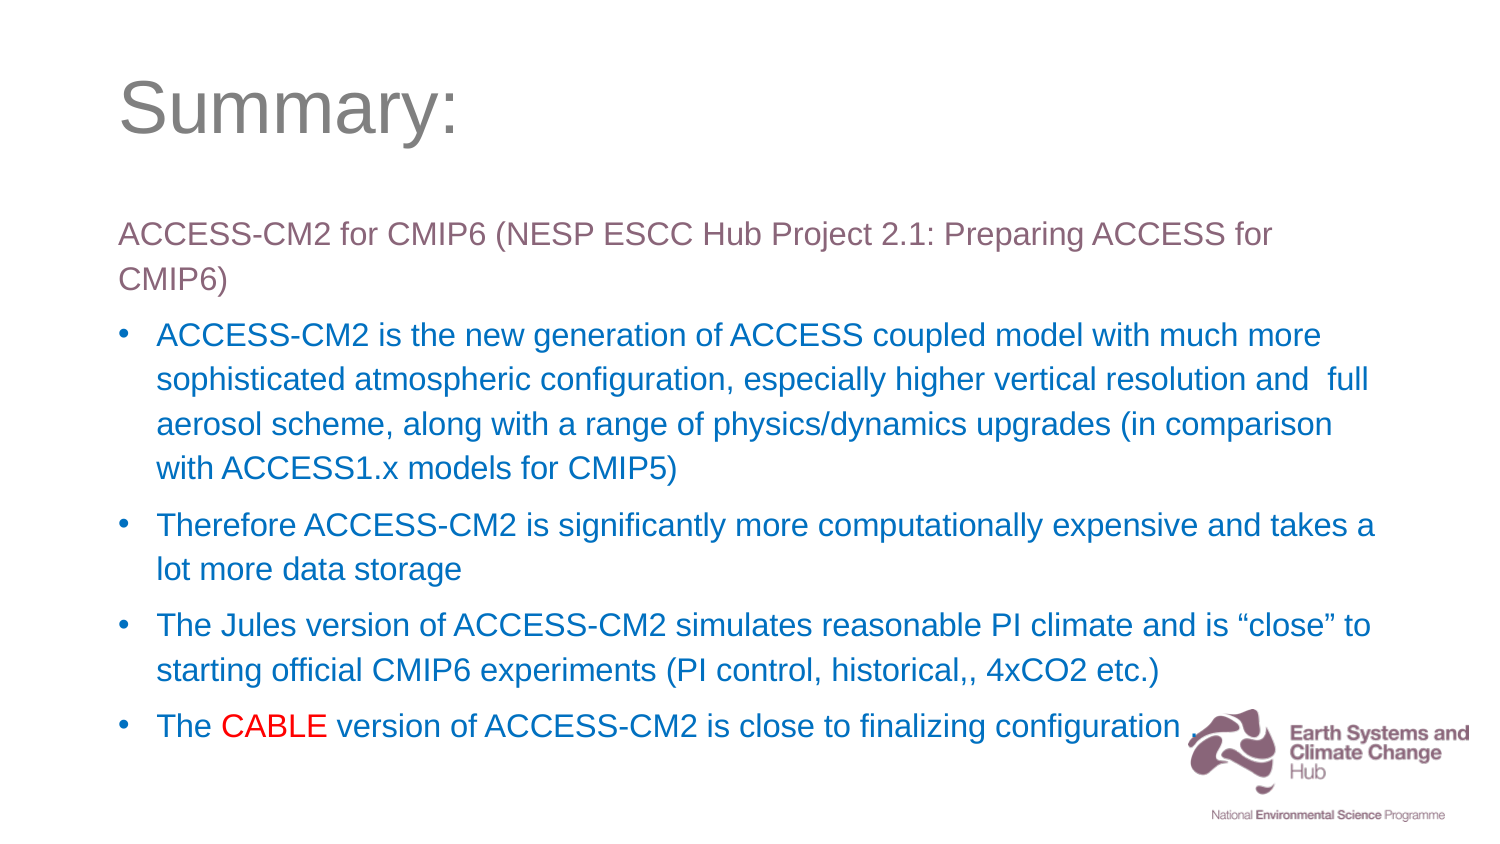

# Summary:
ACCESS-CM2 for CMIP6 (NESP ESCC Hub Project 2.1: Preparing ACCESS for CMIP6)
ACCESS-CM2 is the new generation of ACCESS coupled model with much more sophisticated atmospheric configuration, especially higher vertical resolution and  full aerosol scheme, along with a range of physics/dynamics upgrades (in comparison with ACCESS1.x models for CMIP5)
Therefore ACCESS-CM2 is significantly more computationally expensive and takes a lot more data storage
The Jules version of ACCESS-CM2 simulates reasonable PI climate and is “close” to starting official CMIP6 experiments (PI control, historical,, 4xCO2 etc.)
The CABLE version of ACCESS-CM2 is close to finalizing configuration .